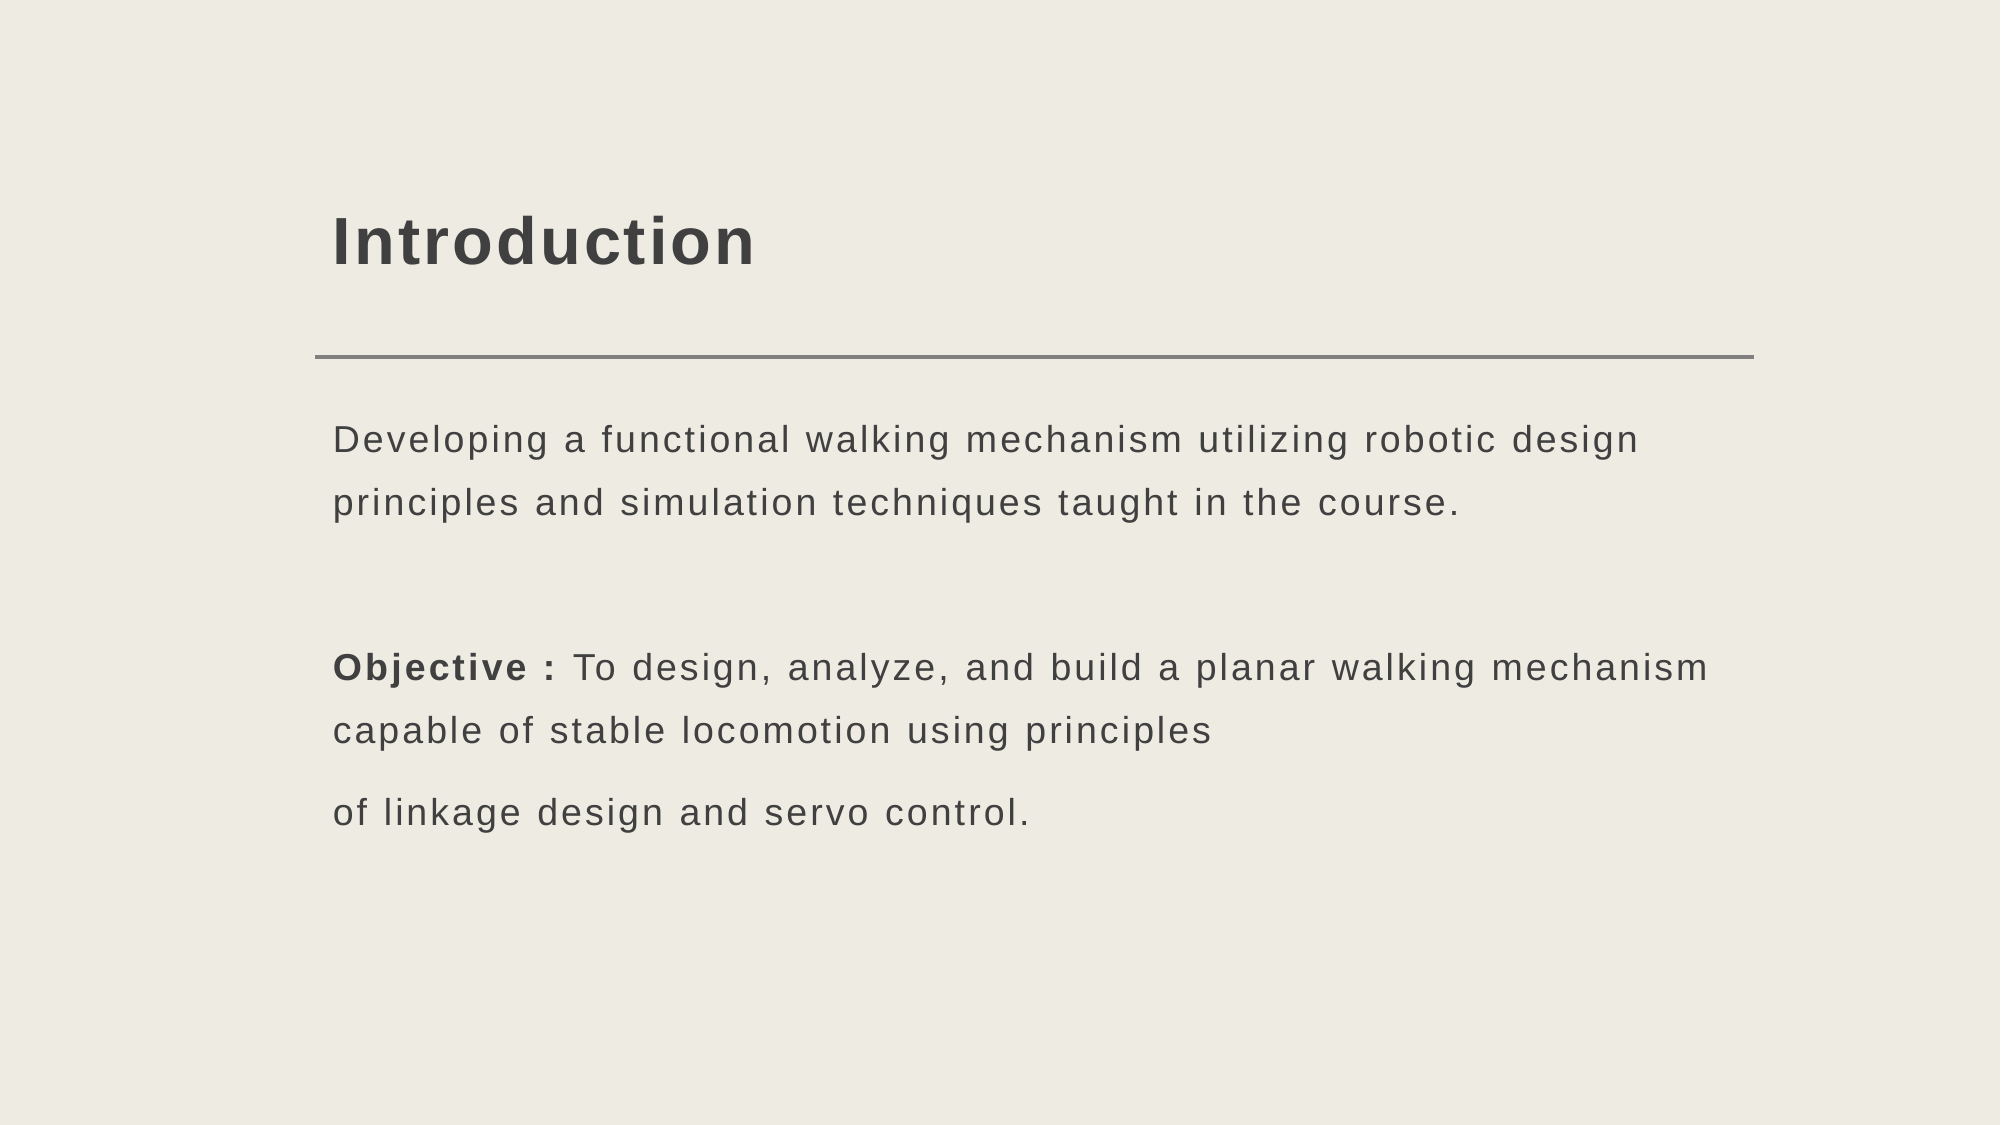

# Introduction
Developing a functional walking mechanism utilizing robotic design principles and simulation techniques taught in the course.

Objective : To design, analyze, and build a planar walking mechanism capable of stable locomotion using principles
of linkage design and servo control.